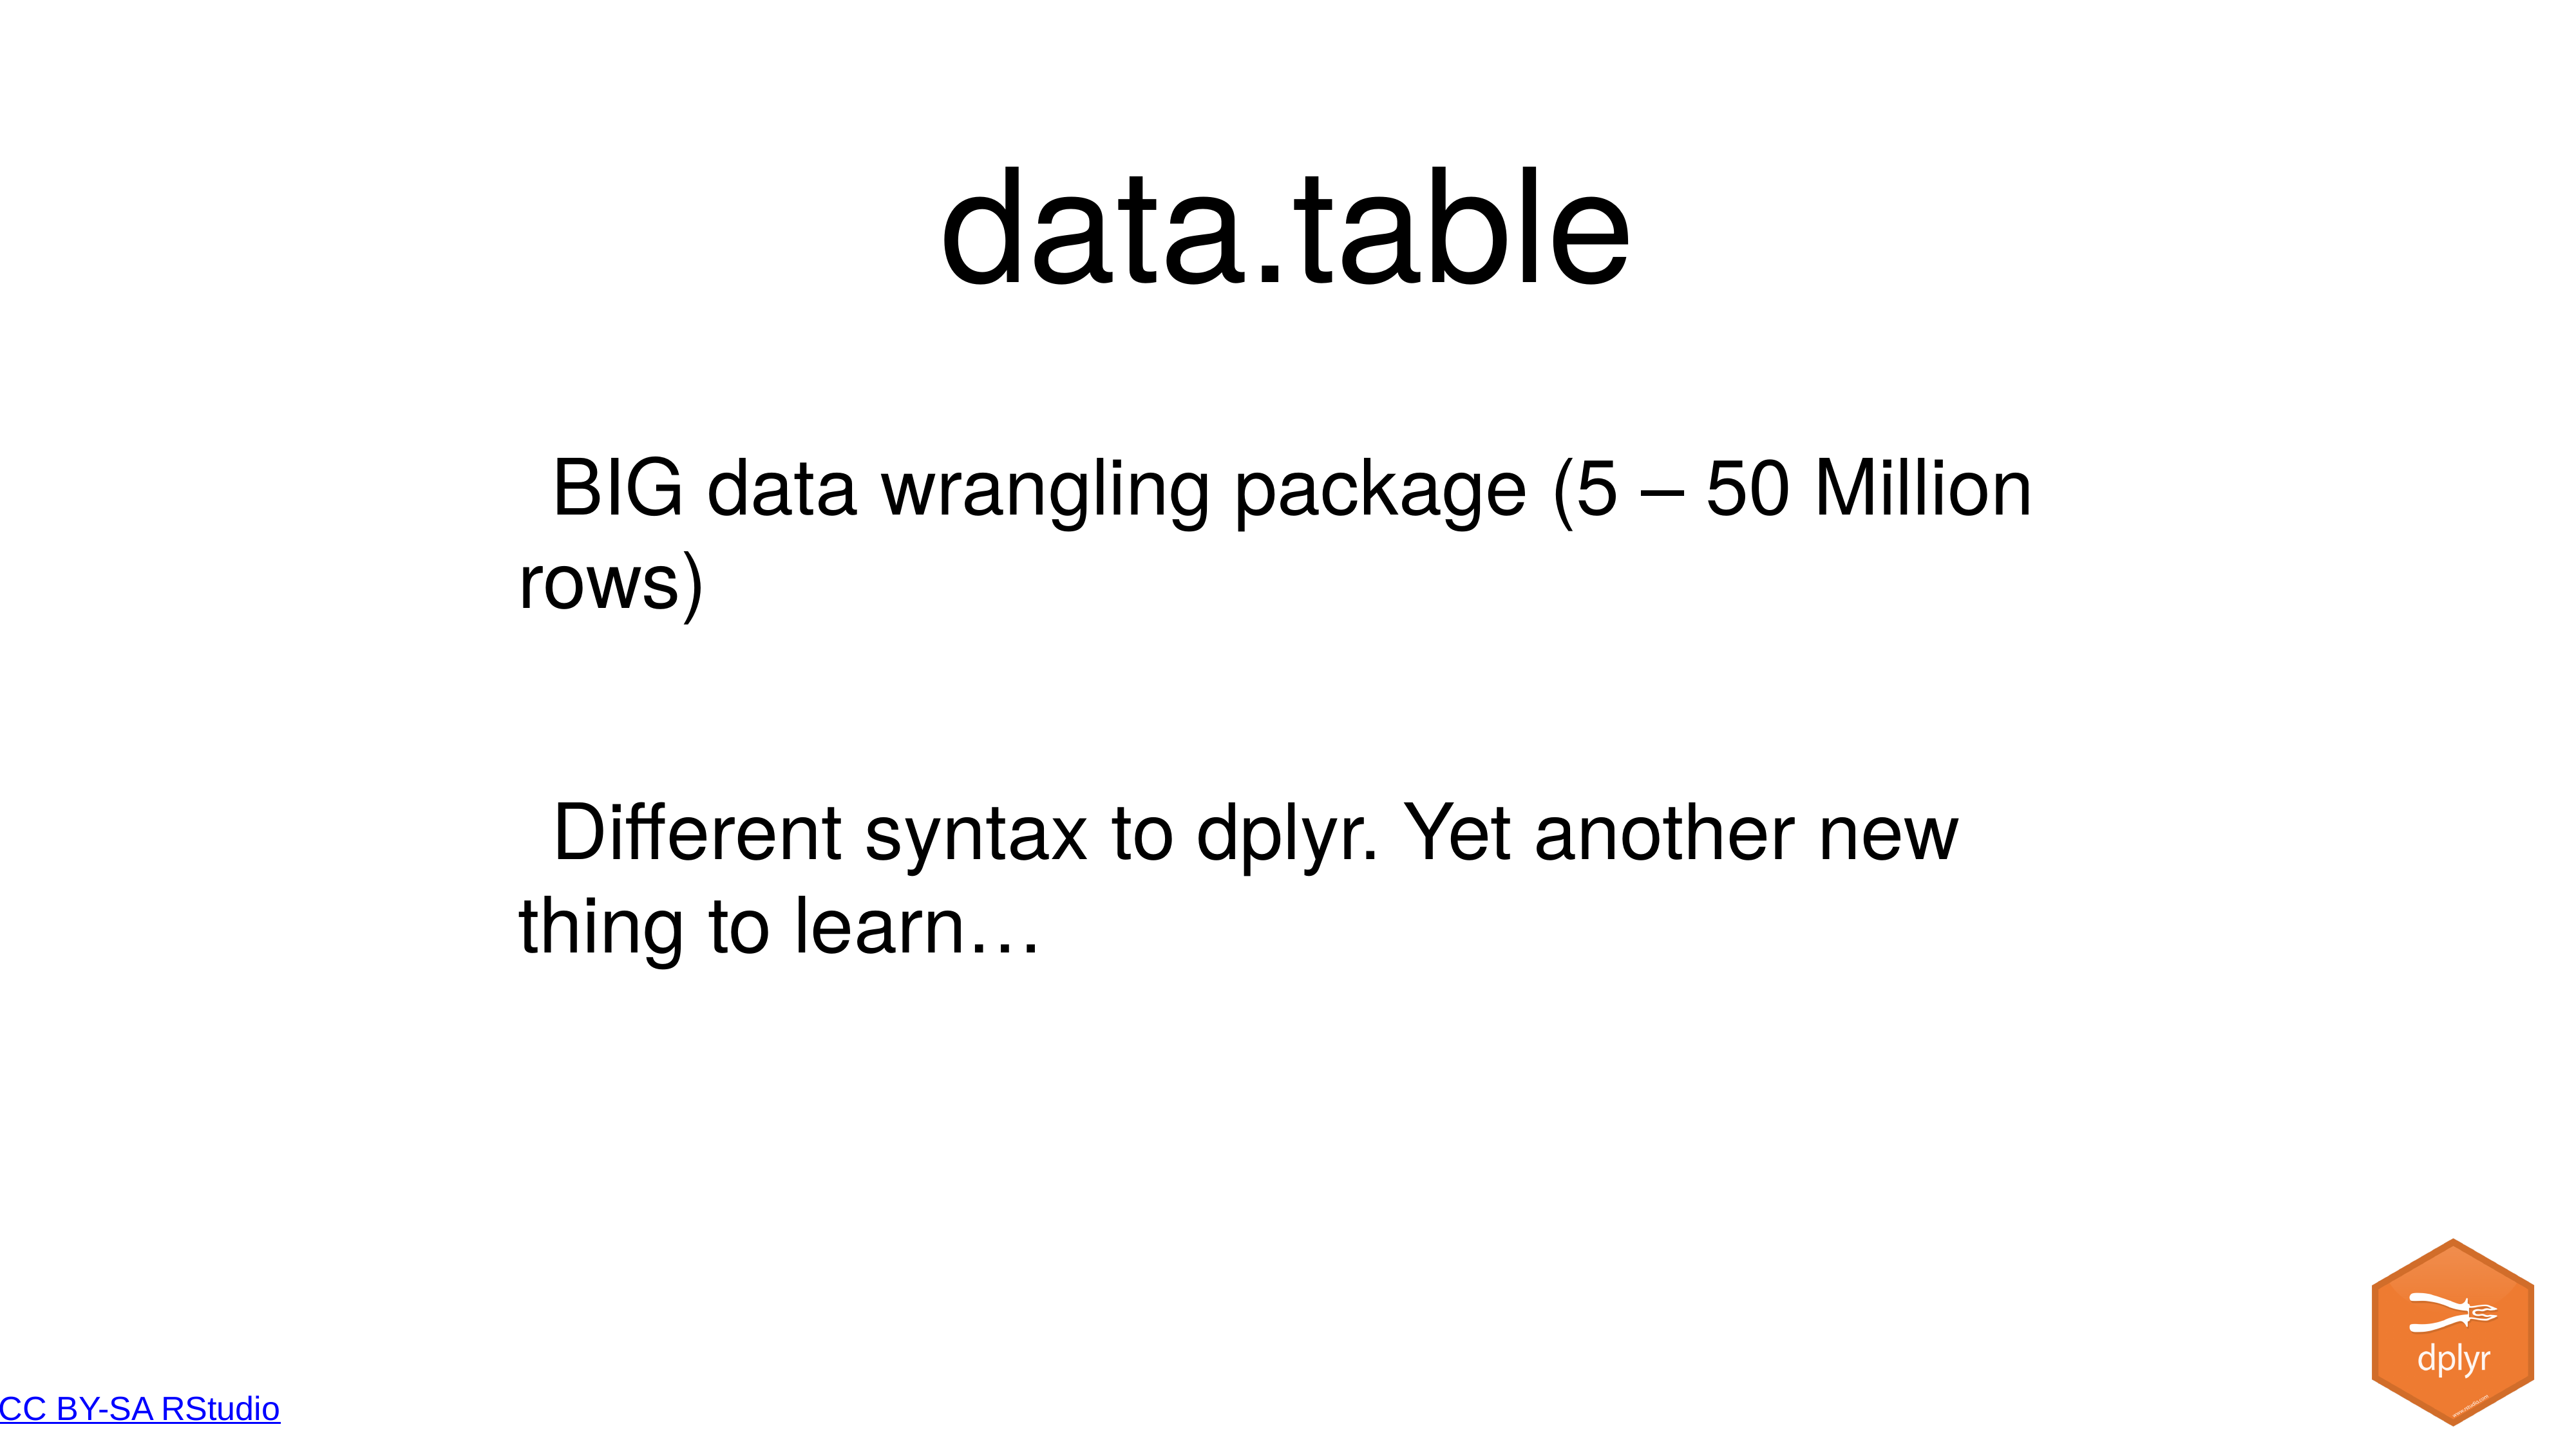

# data.table
BIG data wrangling package (5 – 50 Million rows)

Different syntax to dplyr. Yet another new thing to learn…